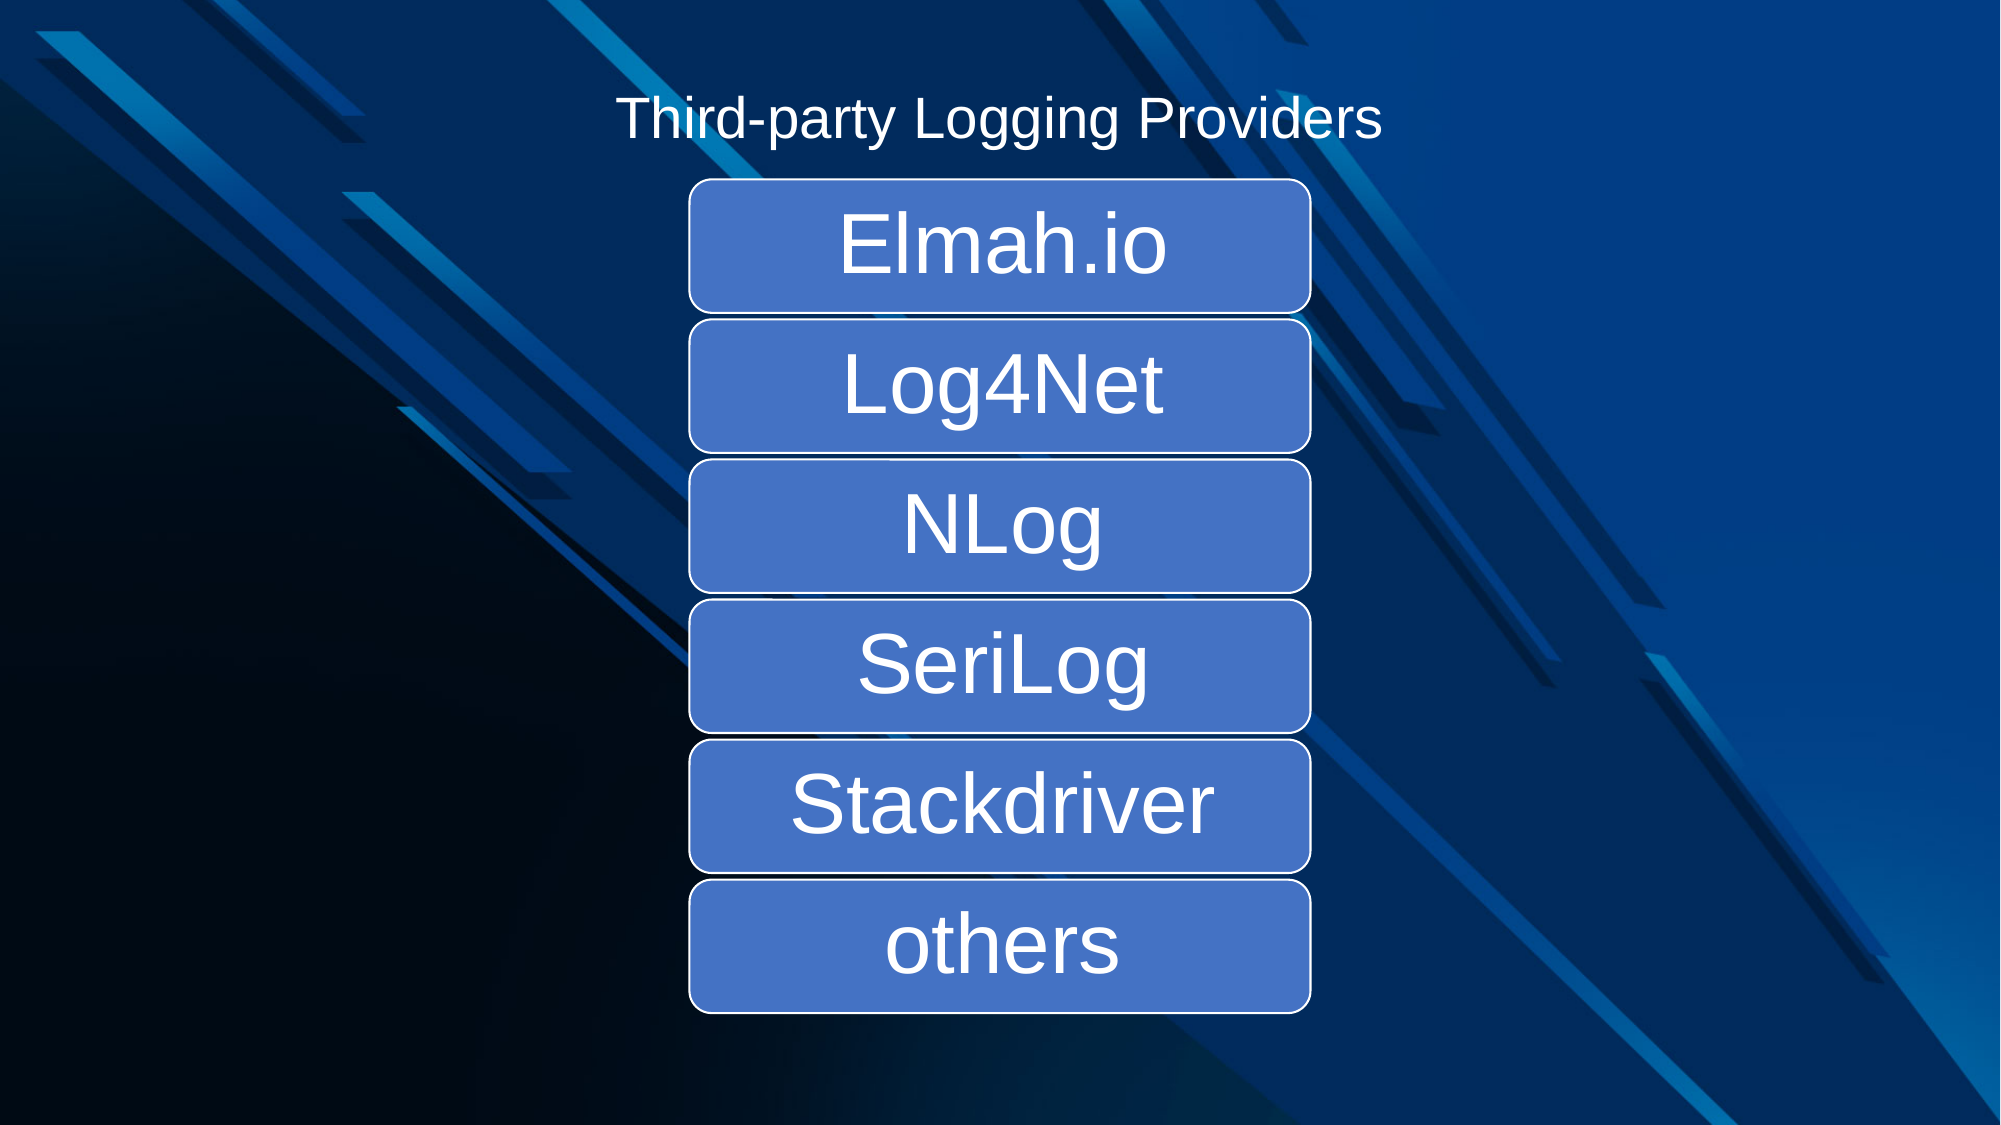

# Third-party Logging Providers
Elmah.io
Log4Net
NLog
SeriLog
Stackdriver
others